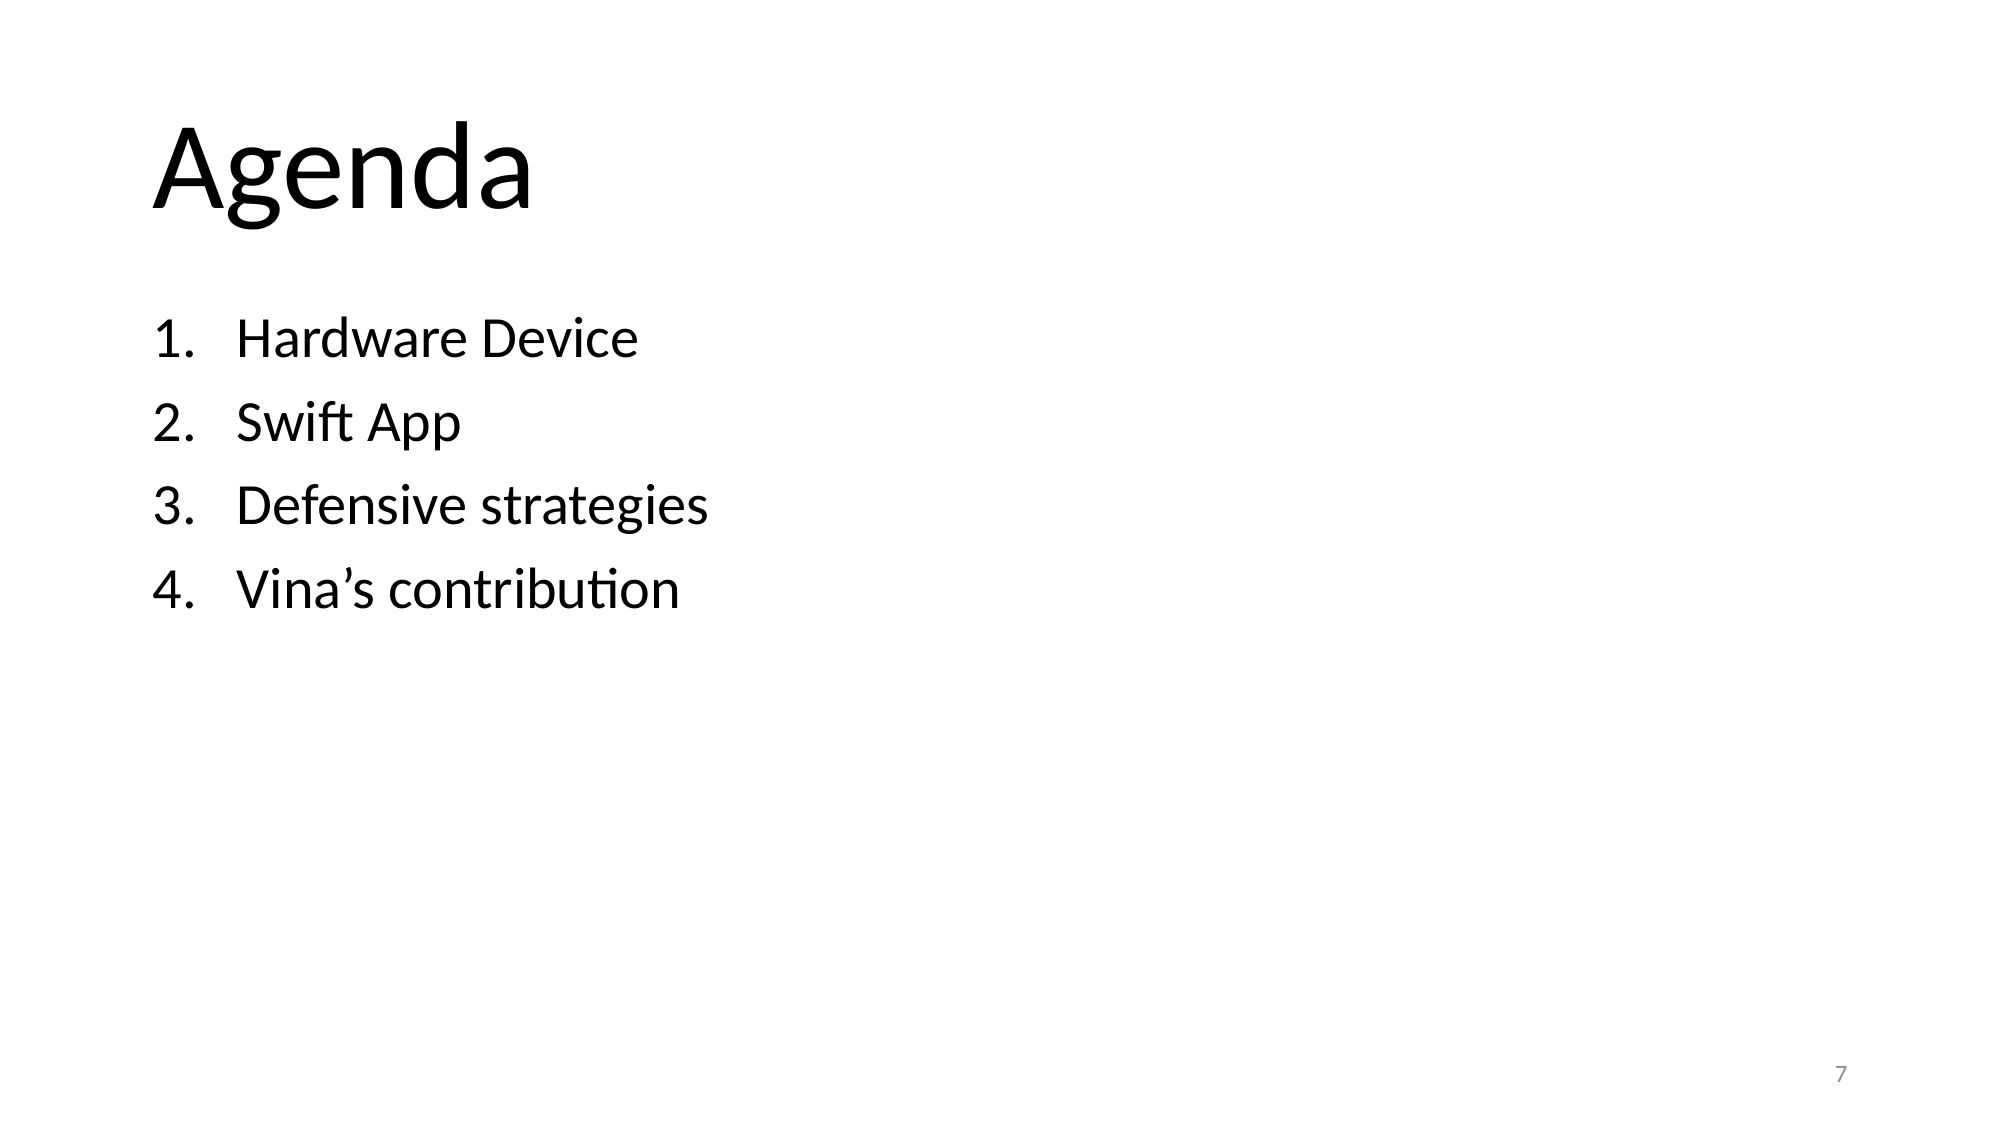

# Agenda
Hardware Device
Swift App
Defensive strategies
Vina’s contribution
7